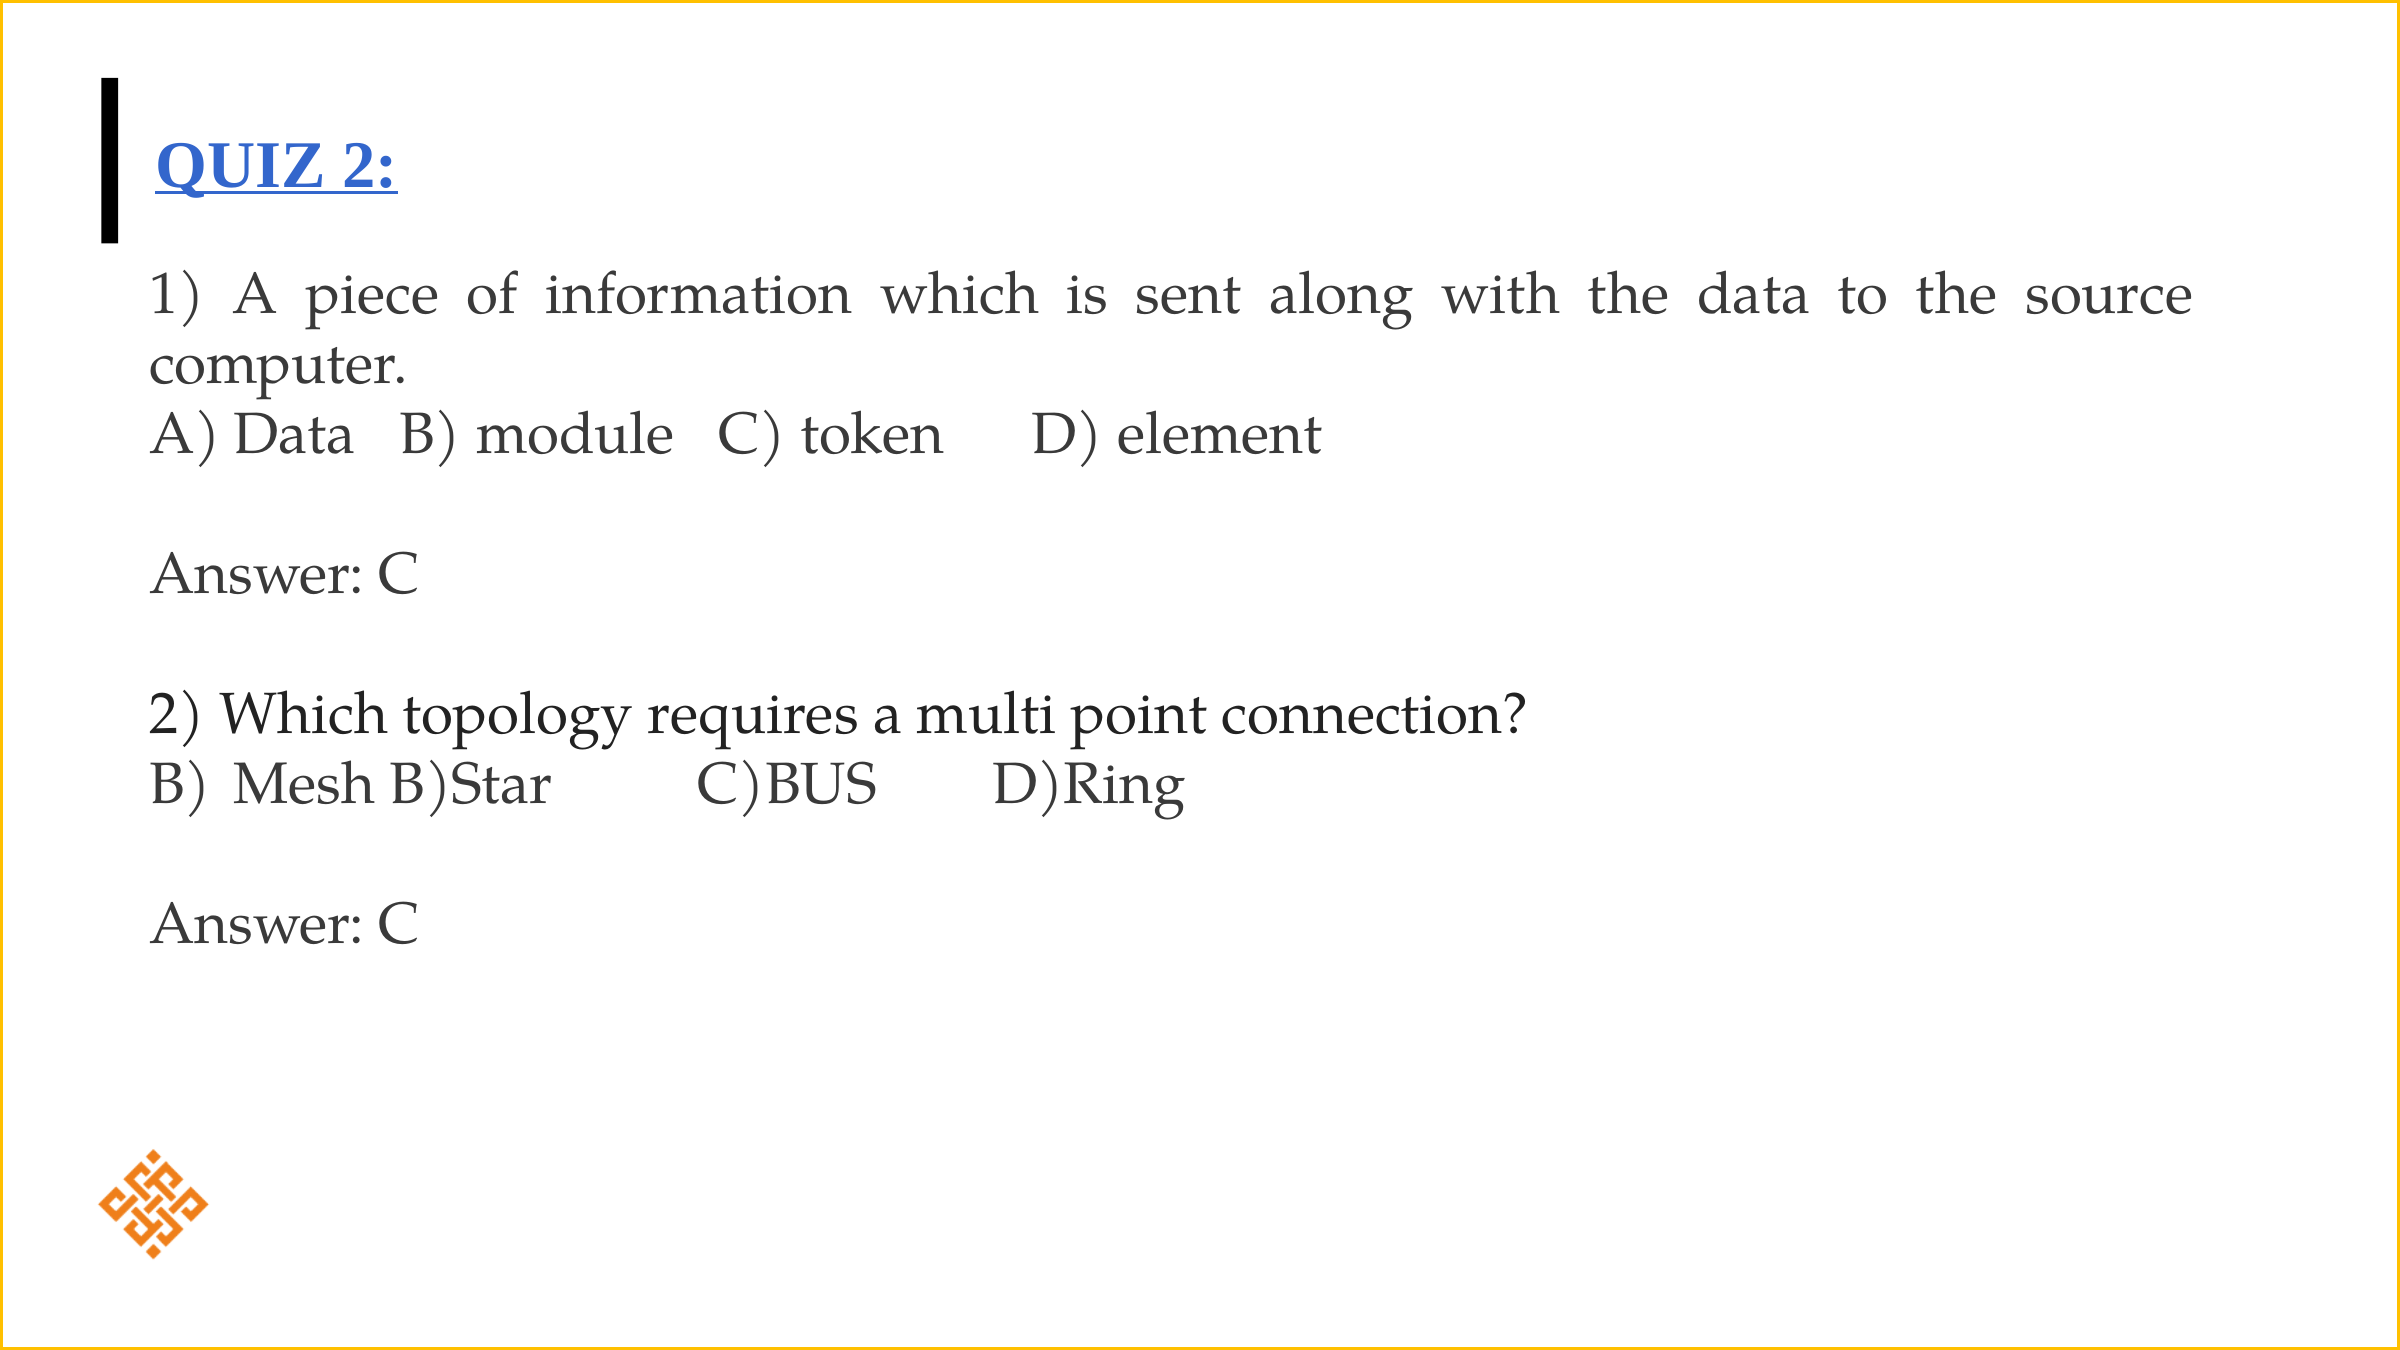

# Quiz 2:
1) A piece of information which is sent along with the data to the source computer.
Data   B) module   C) token      D) element

Answer: C
2) Which topology requires a multi point connection?
Mesh B)Star          C)BUS        D)Ring

Answer: C